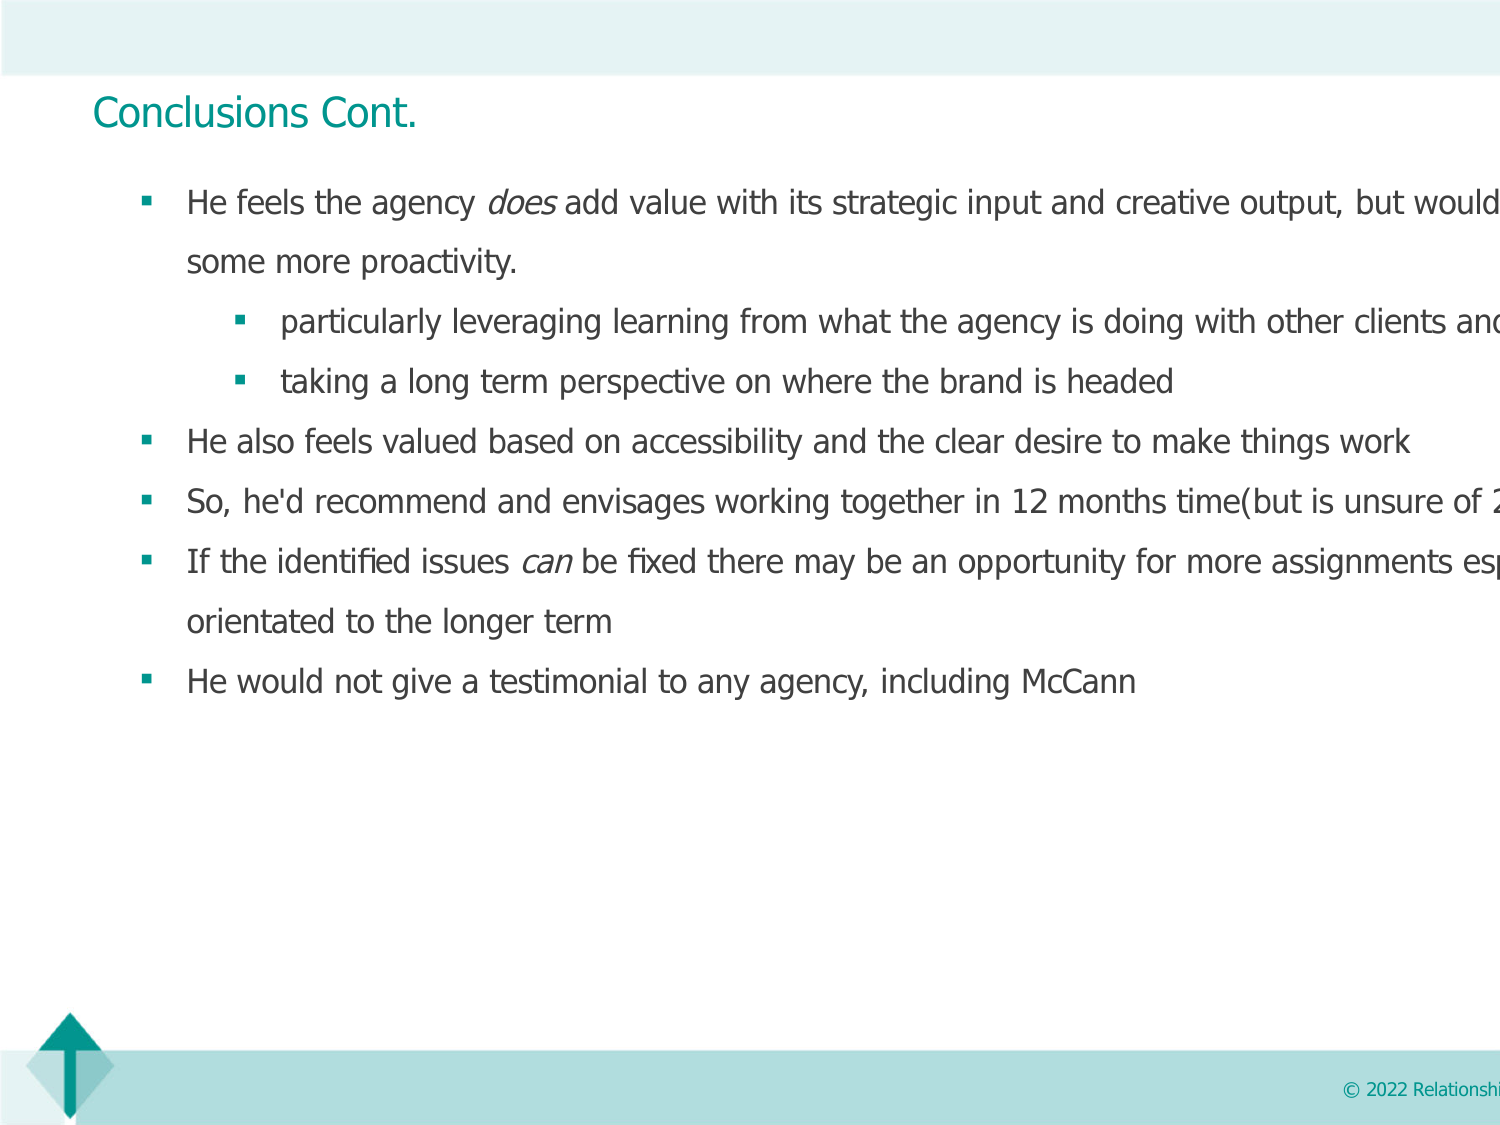

Conclusions Cont.
He feels the agency does add value with its strategic input and creative output, but would like to see some more proactivity.
particularly leveraging learning from what the agency is doing with other clients and
taking a long term perspective on where the brand is headed
He also feels valued based on accessibility and the clear desire to make things work
So, he'd recommend and envisages working together in 12 months time(but is unsure of 24.)
If the identified issues can be fixed there may be an opportunity for more assignments especially orientated to the longer term
He would not give a testimonial to any agency, including McCann
© 2022 Relationship Audits & Management®